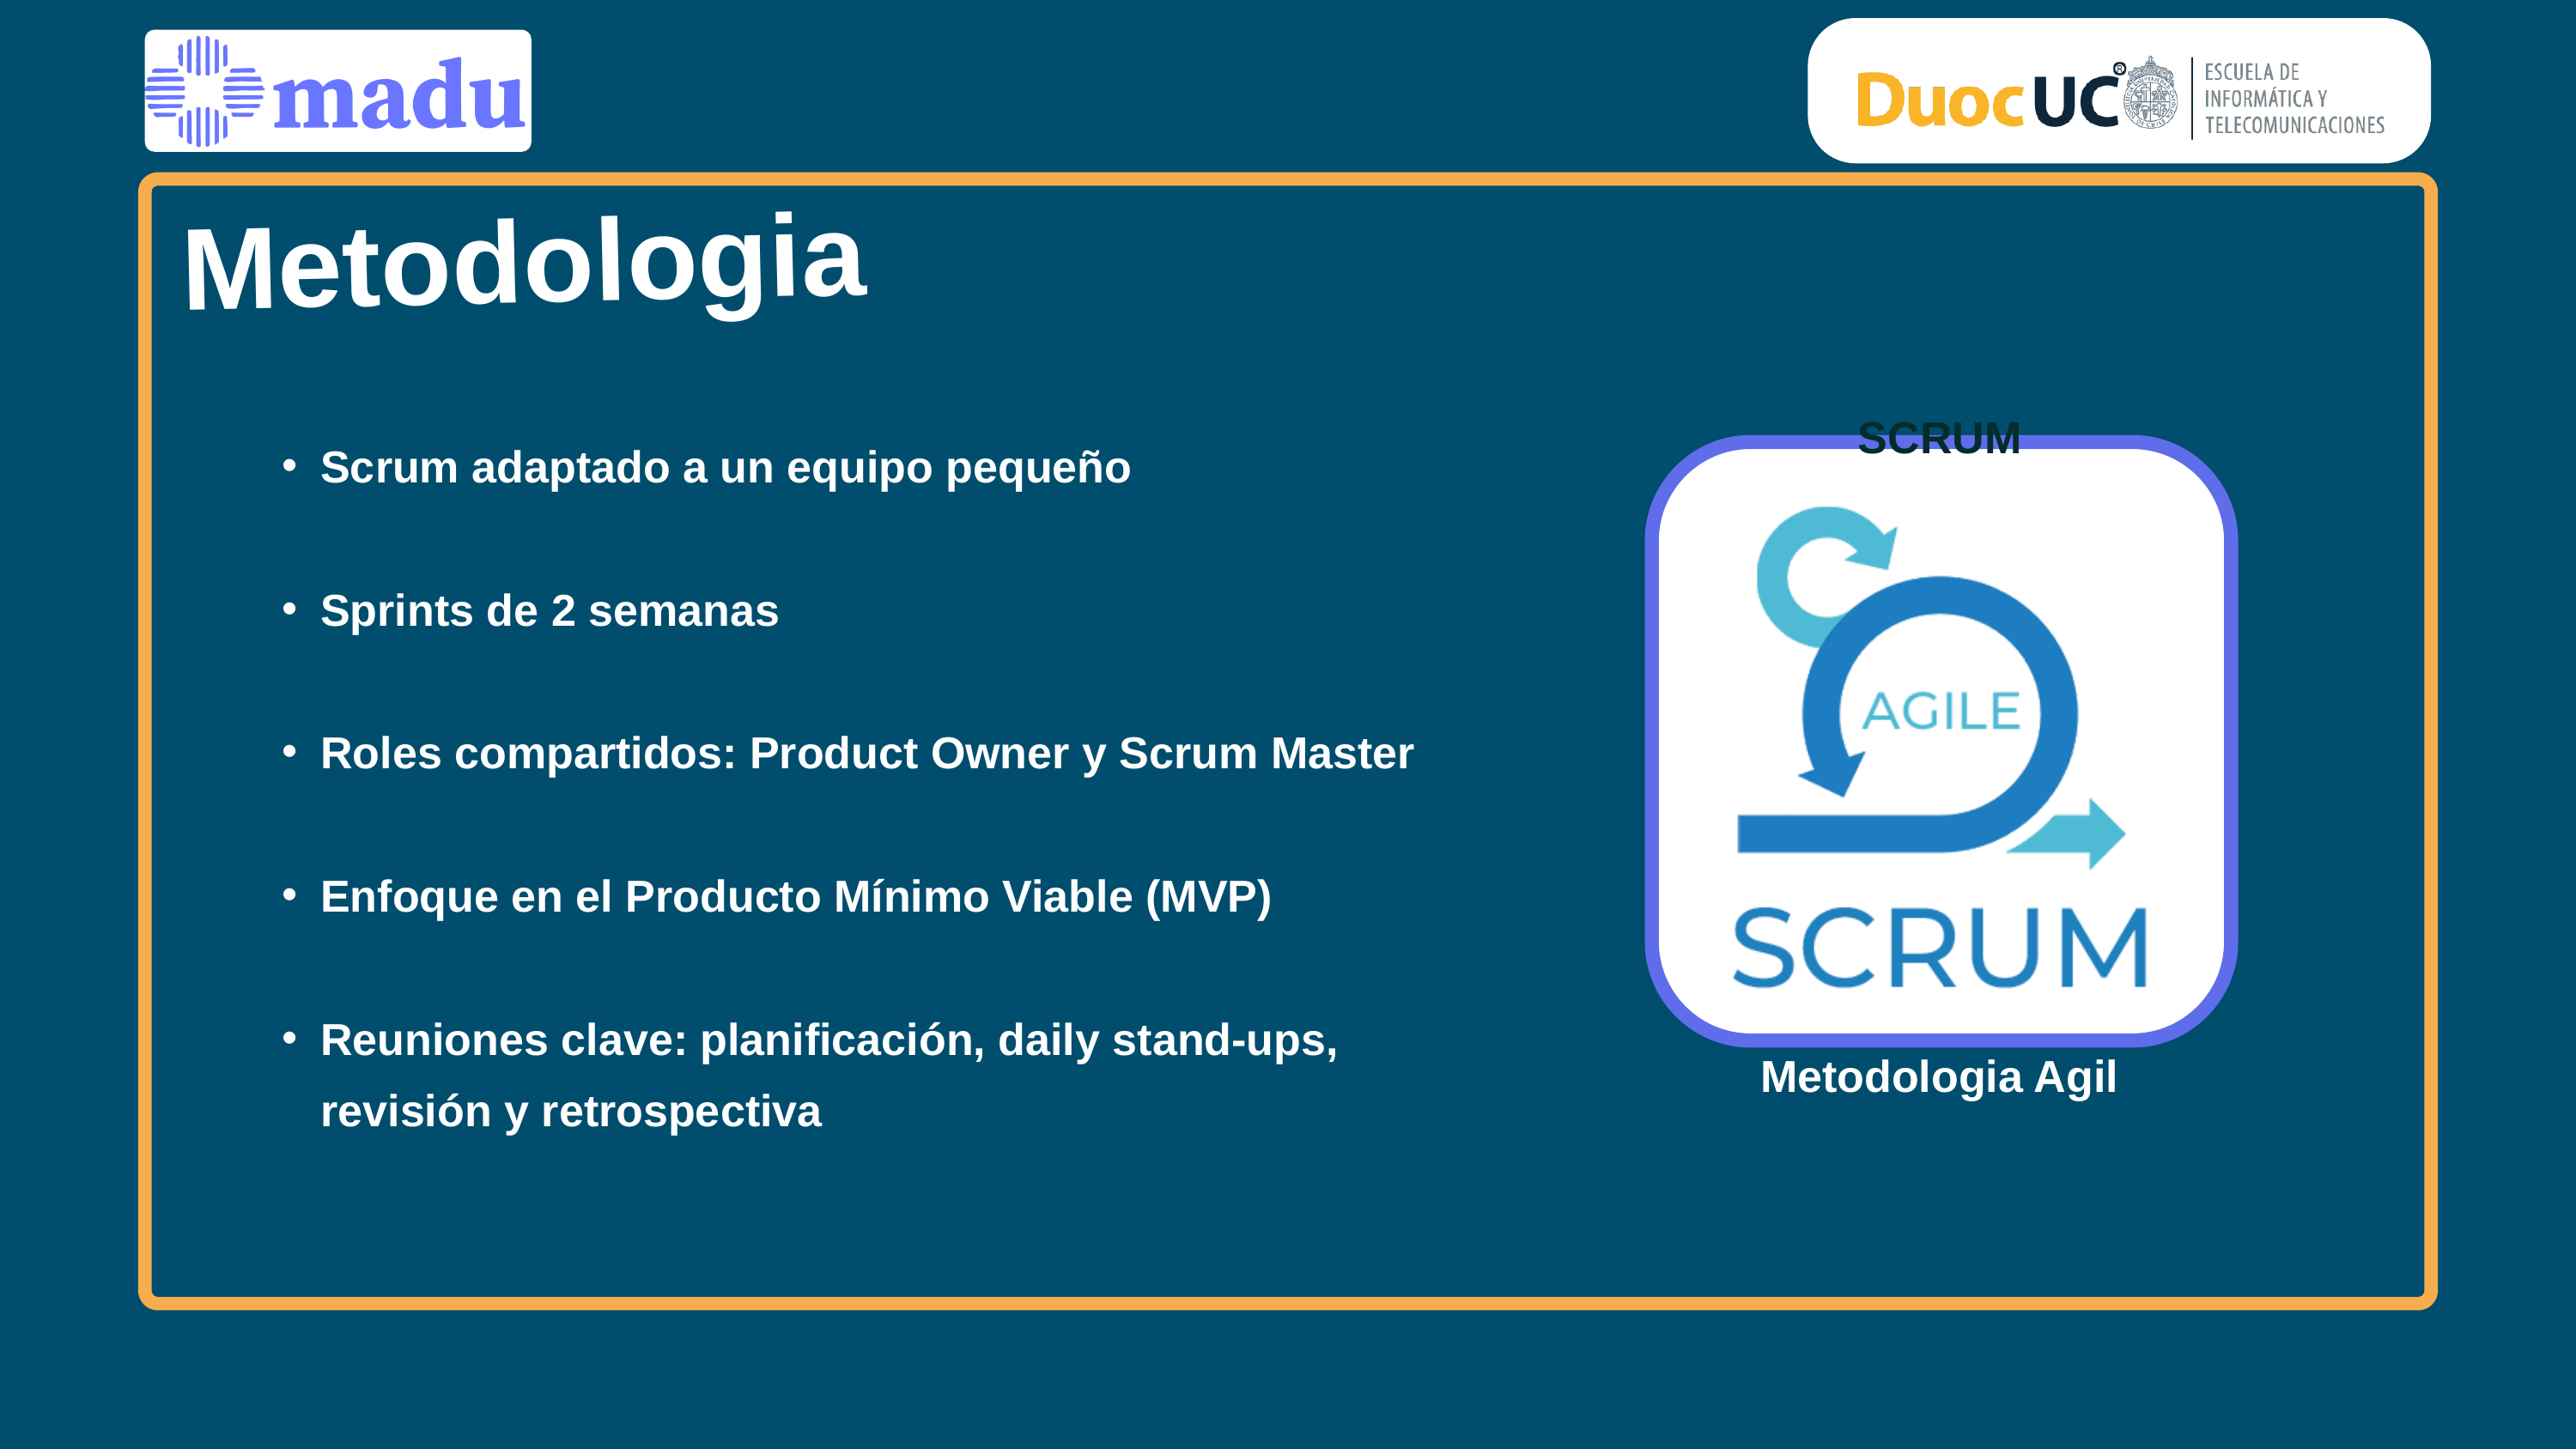

Metodologia
SCRUM
Scrum adaptado a un equipo pequeño

Sprints de 2 semanas

Roles compartidos: Product Owner y Scrum Master

Enfoque en el Producto Mínimo Viable (MVP)

Reuniones clave: planificación, daily stand-ups, revisión y retrospectiva

Metodologia Agil